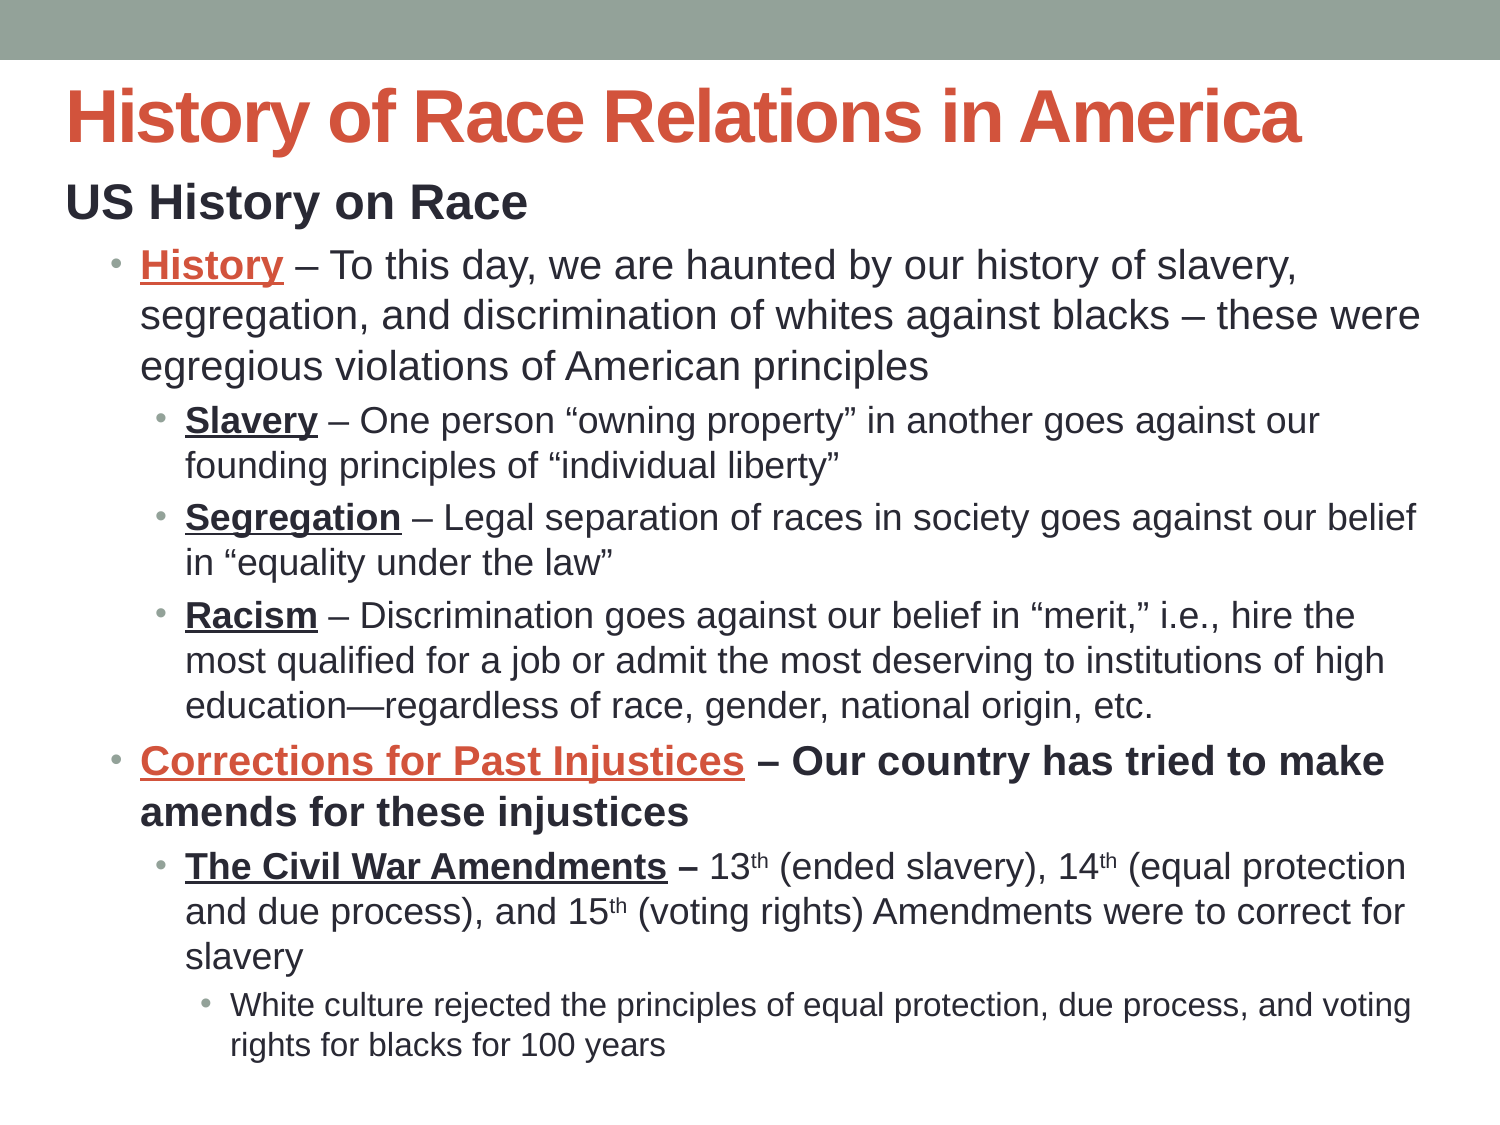

# History of Race Relations in America
US History on Race
History – To this day, we are haunted by our history of slavery, segregation, and discrimination of whites against blacks – these were egregious violations of American principles
Slavery – One person “owning property” in another goes against our founding principles of “individual liberty”
Segregation – Legal separation of races in society goes against our belief in “equality under the law”
Racism – Discrimination goes against our belief in “merit,” i.e., hire the most qualified for a job or admit the most deserving to institutions of high education—regardless of race, gender, national origin, etc.
Corrections for Past Injustices – Our country has tried to make amends for these injustices
The Civil War Amendments – 13th (ended slavery), 14th (equal protection and due process), and 15th (voting rights) Amendments were to correct for slavery
White culture rejected the principles of equal protection, due process, and voting rights for blacks for 100 years